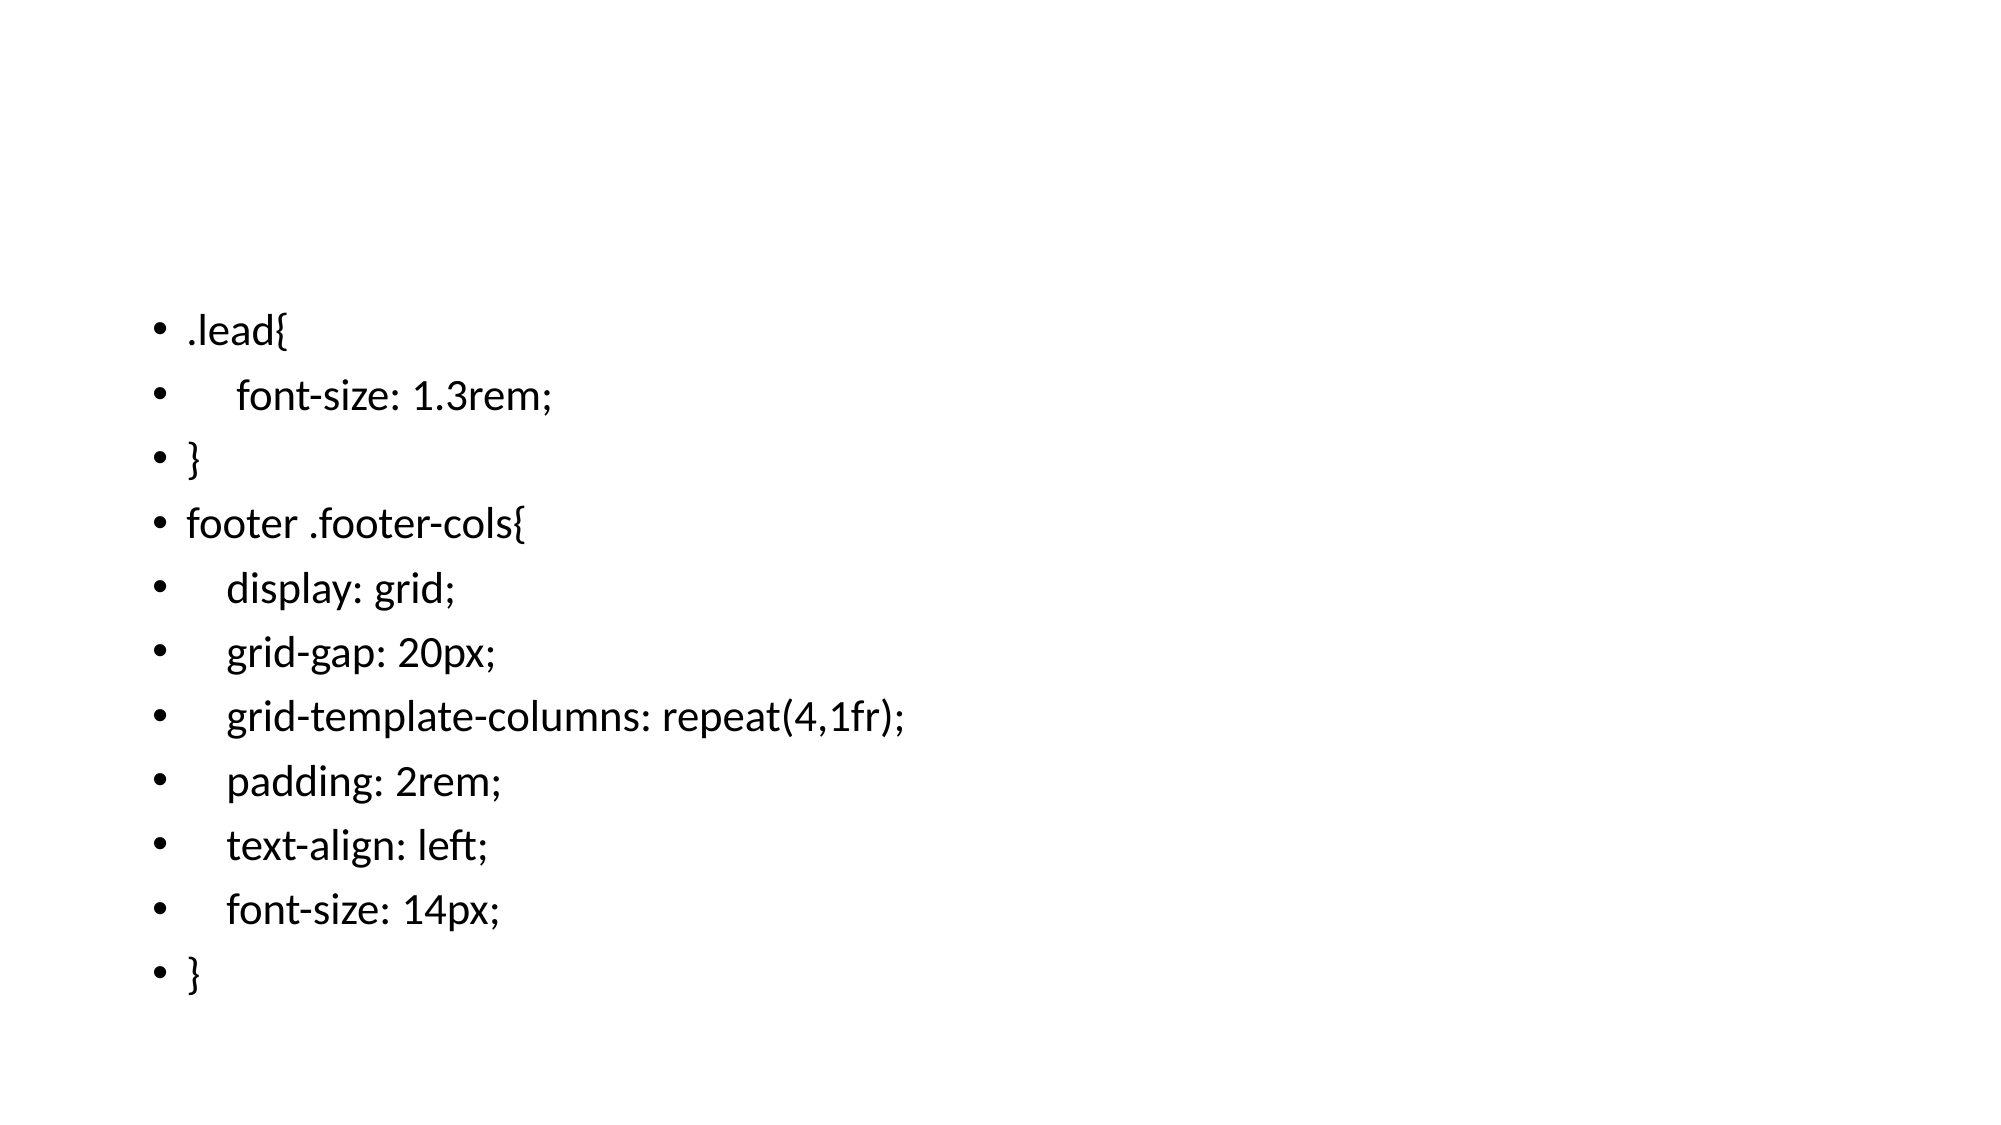

#
.lead{
     font-size: 1.3rem;
}
footer .footer-cols{
    display: grid;
    grid-gap: 20px;
    grid-template-columns: repeat(4,1fr);
    padding: 2rem;
    text-align: left;
    font-size: 14px;
}